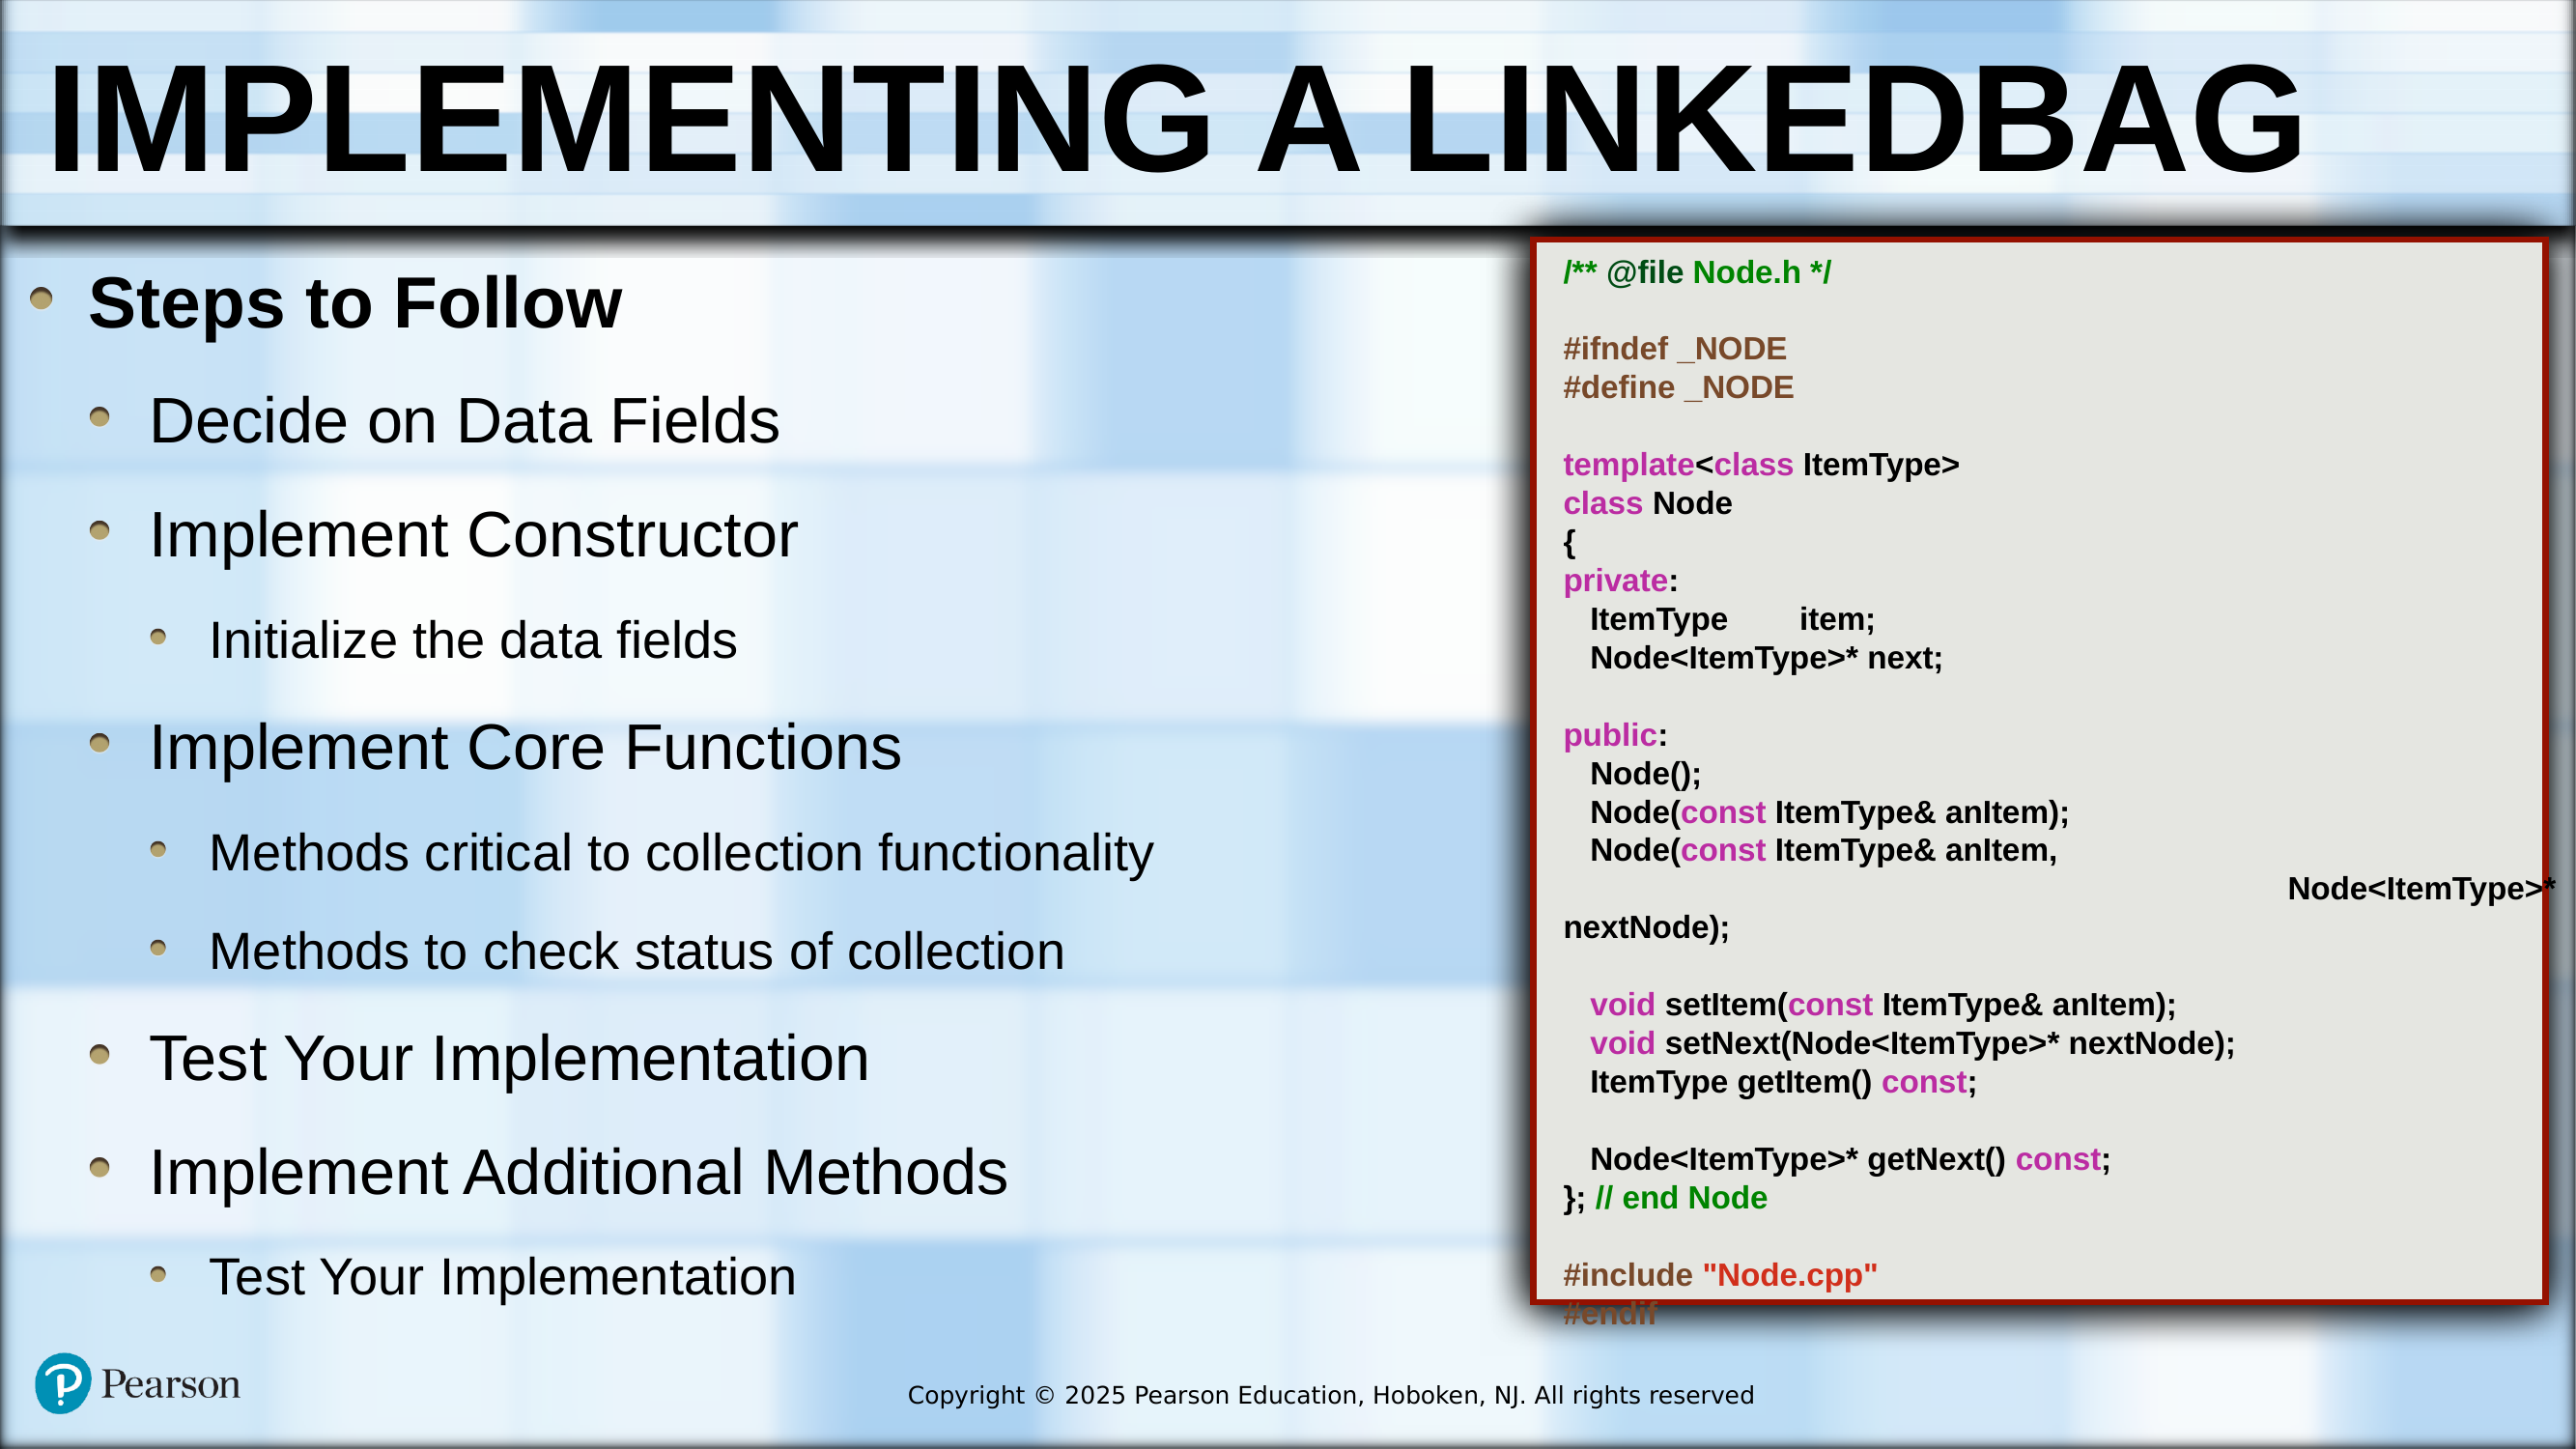

# Implementing a LinkedBag

/** @file Node.h */

#ifndef _NODE
#define _NODE

template<class ItemType>
class Node
{
private:
   ItemType        item;
   Node<ItemType>* next;

public:
   Node();
   Node(const ItemType& anItem);
   Node(const ItemType& anItem,
					Node<ItemType>* nextNode);

   void setItem(const ItemType& anItem);
   void setNext(Node<ItemType>* nextNode);
   ItemType getItem() const;

   Node<ItemType>* getNext() const;
}; // end Node

#include "Node.cpp"
#endif
Steps to Follow
Decide on Data Fields
Implement Constructor
Initialize the data fields
Implement Core Functions
Methods critical to collection functionality
Methods to check status of collection
Test Your Implementation
Implement Additional Methods
Test Your Implementation
template<class ItemType>
class BagInterface
{
public:
    /** Gets the current number of entries in this bag.
     @return the integer number of entries currently in the bag */
    virtual int getCurrentSize() const = 0;

    /** Sees whether this bag is empty.
     @return true if the bag is empty, or false if not */
    virtual bool isEmpty() const = 0;

    /** Adds a new entry to this bag.
     @post if successful, newEntry in stored in bag and
           count of items in the bag is increased by 1
     @param newEntry  the object to be added as a new entry
     @return true if addition is successful, or false if not */
    virtual bool add(const ItemType& newEntry) = 0;

    /** Removes one occurrence of a given entry from this bag,
        if possible.
     @post if successful, anEntry has been removed from the bag
           and the count of items in the bag has decreased by 1
     @param anEntry  the entry to be removed
     @return true if removal was successful, or false if not */
    virtual bool remove(const ItemType& target) = 0;

    /** Removes all entries from this bag.
	   @post bag contains no items and the count of items is 0 */
    virtual void clear() = 0;

    /** Counts the number of times a given entry appears in bag.
     @param anEntry  the entry to be counted
     @return the number of times anEntry appears in the bag */
    virtual int getFrequencyOf(const ItemType& target) const = 0;

    /** Tests whether this bag contains a given entry.
     @param anEntry  the entry to locate
     @return true if bag contains anEntry, or false otherwise */
    virtual bool contains(const ItemType& anEntry) const = 0;

    /** Fector with of all entries thatare in this bag.
     @param bagContents  a vector
     @post bagContents contains all the entries in the bag */
    virtual std::vector<ItemType> toVector() const = 0;
};  // end BagInterface
#endif